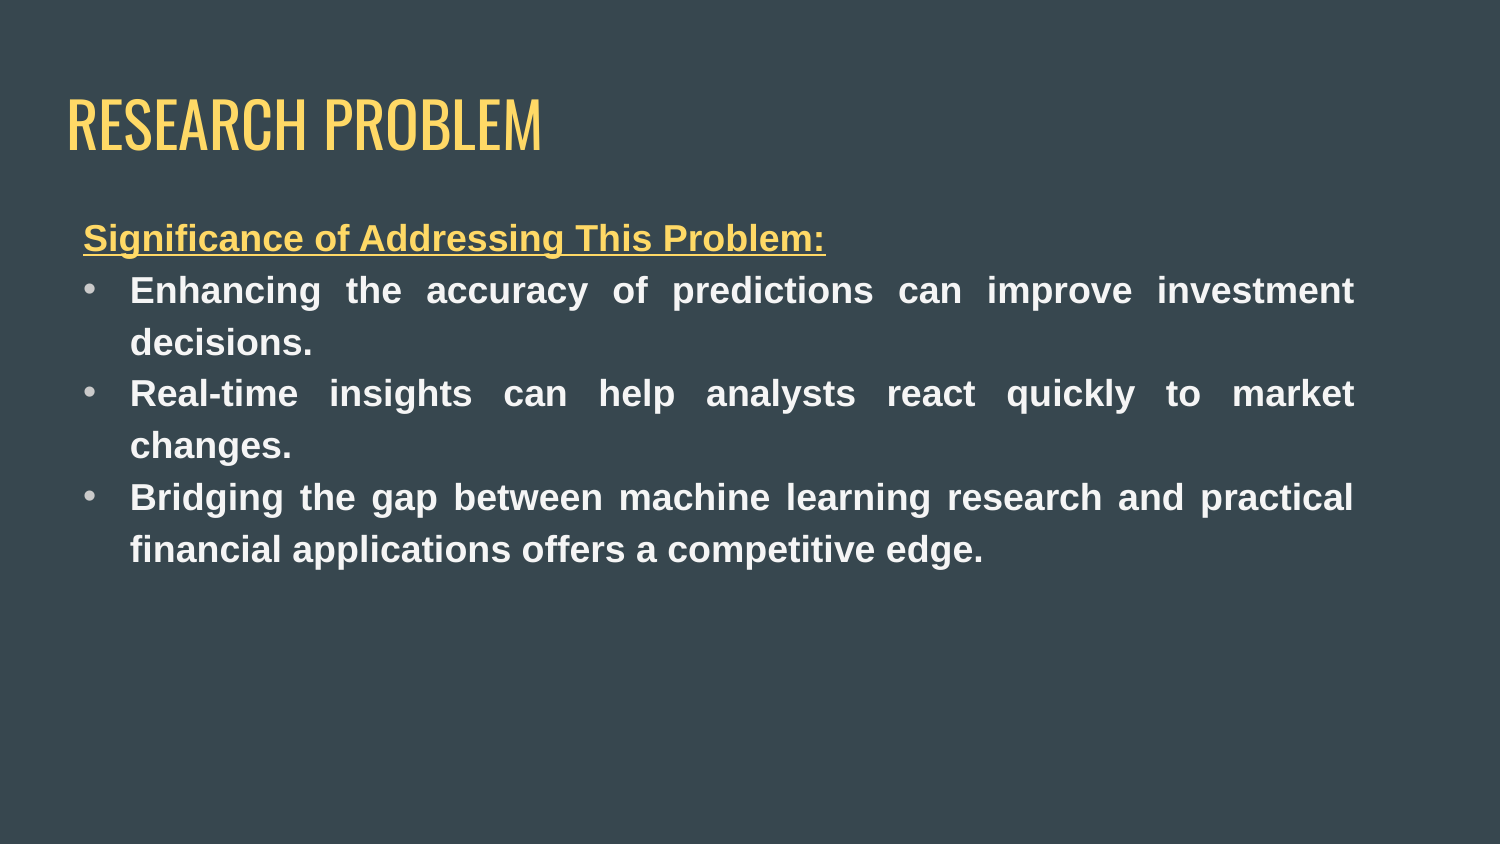

# RESEARCH PROBLEM​
Significance of Addressing This Problem:​
Enhancing the accuracy of predictions can improve investment decisions.​
Real-time insights can help analysts react quickly to market changes.​
Bridging the gap between machine learning research and practical financial applications offers a competitive edge.